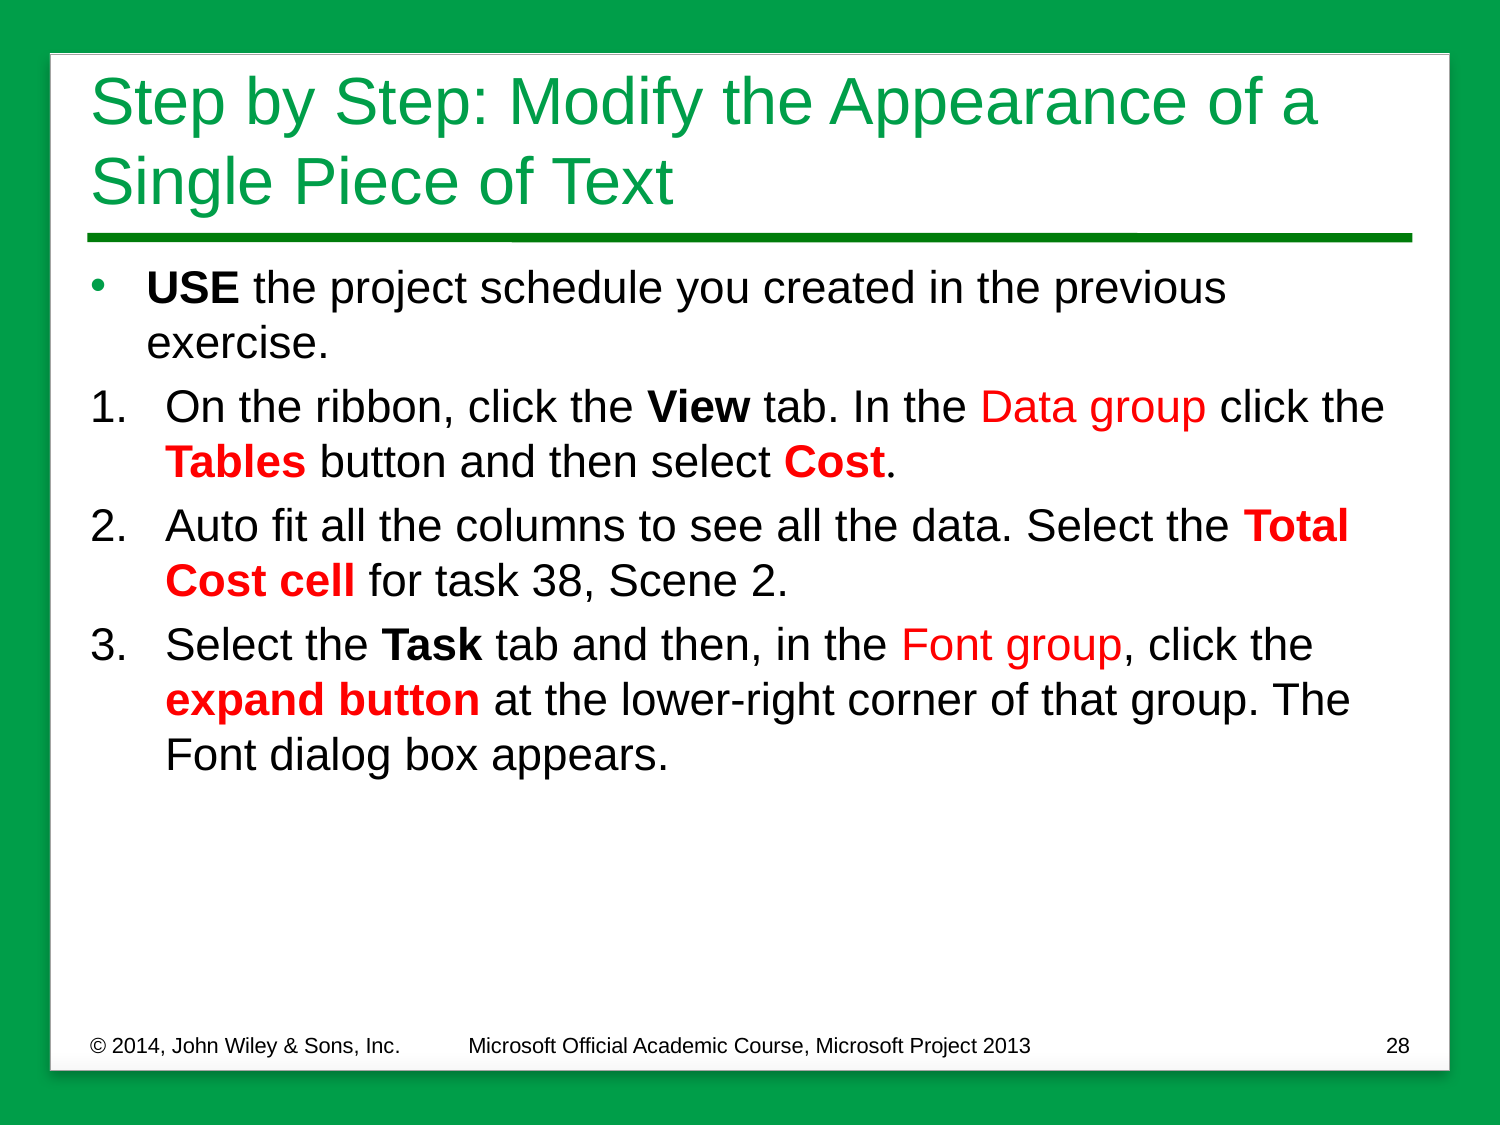

# Step by Step: Modify the Appearance of a Single Piece of Text
USE the project schedule you created in the previous exercise.
1.	On the ribbon, click the View tab. In the Data group click the Tables button and then select Cost.
2.	Auto fit all the columns to see all the data. Select the Total Cost cell for task 38, Scene 2.
3.	Select the Task tab and then, in the Font group, click the expand button at the lower-right corner of that group. The Font dialog box appears.
© 2014, John Wiley & Sons, Inc.
Microsoft Official Academic Course, Microsoft Project 2013
28